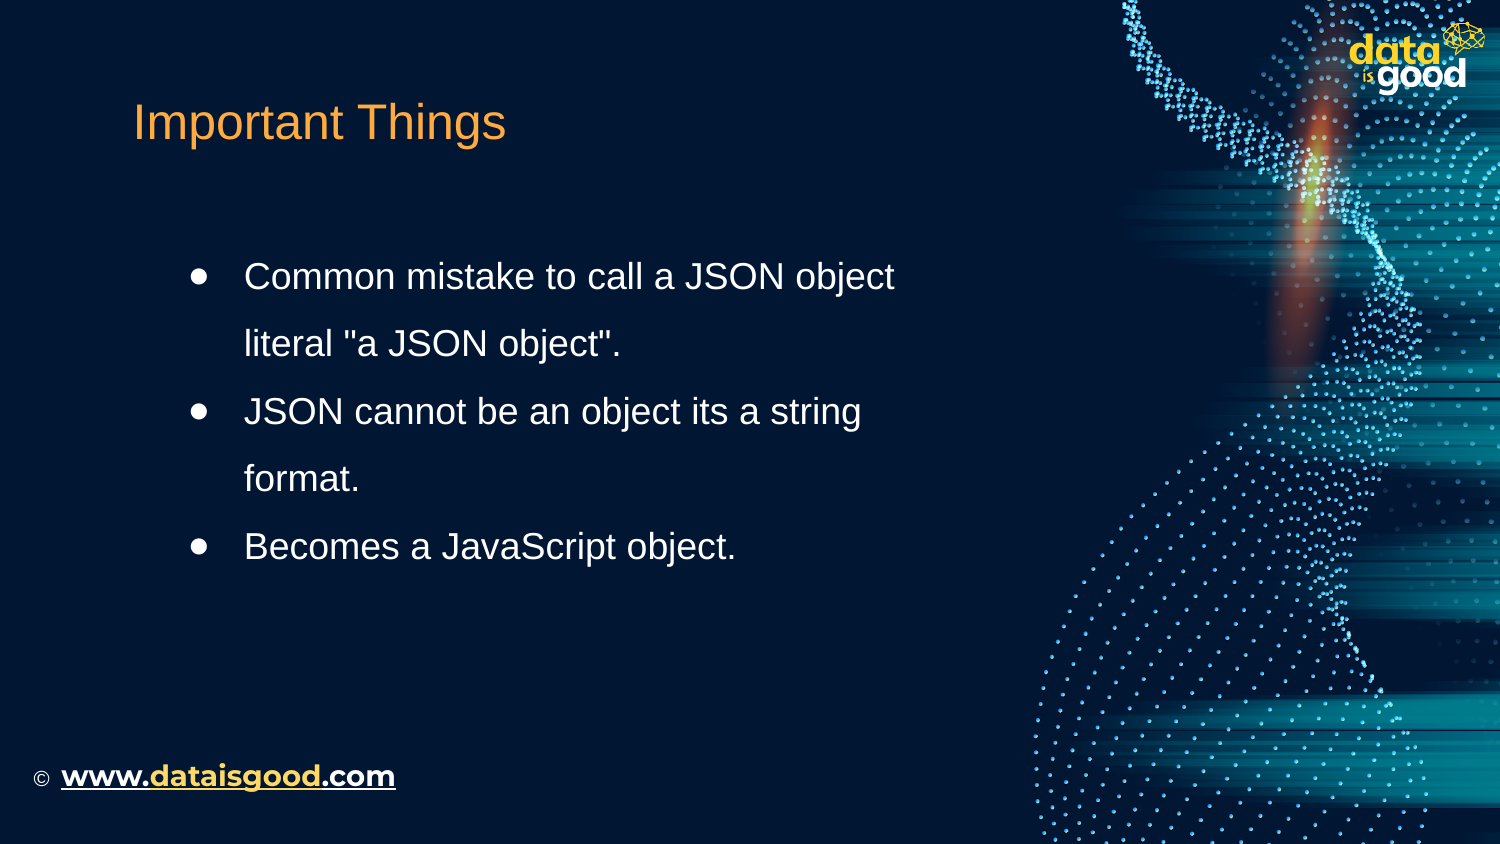

# Important Things
Common mistake to call a JSON object literal "a JSON object".
JSON cannot be an object its a string format.
Becomes a JavaScript object.